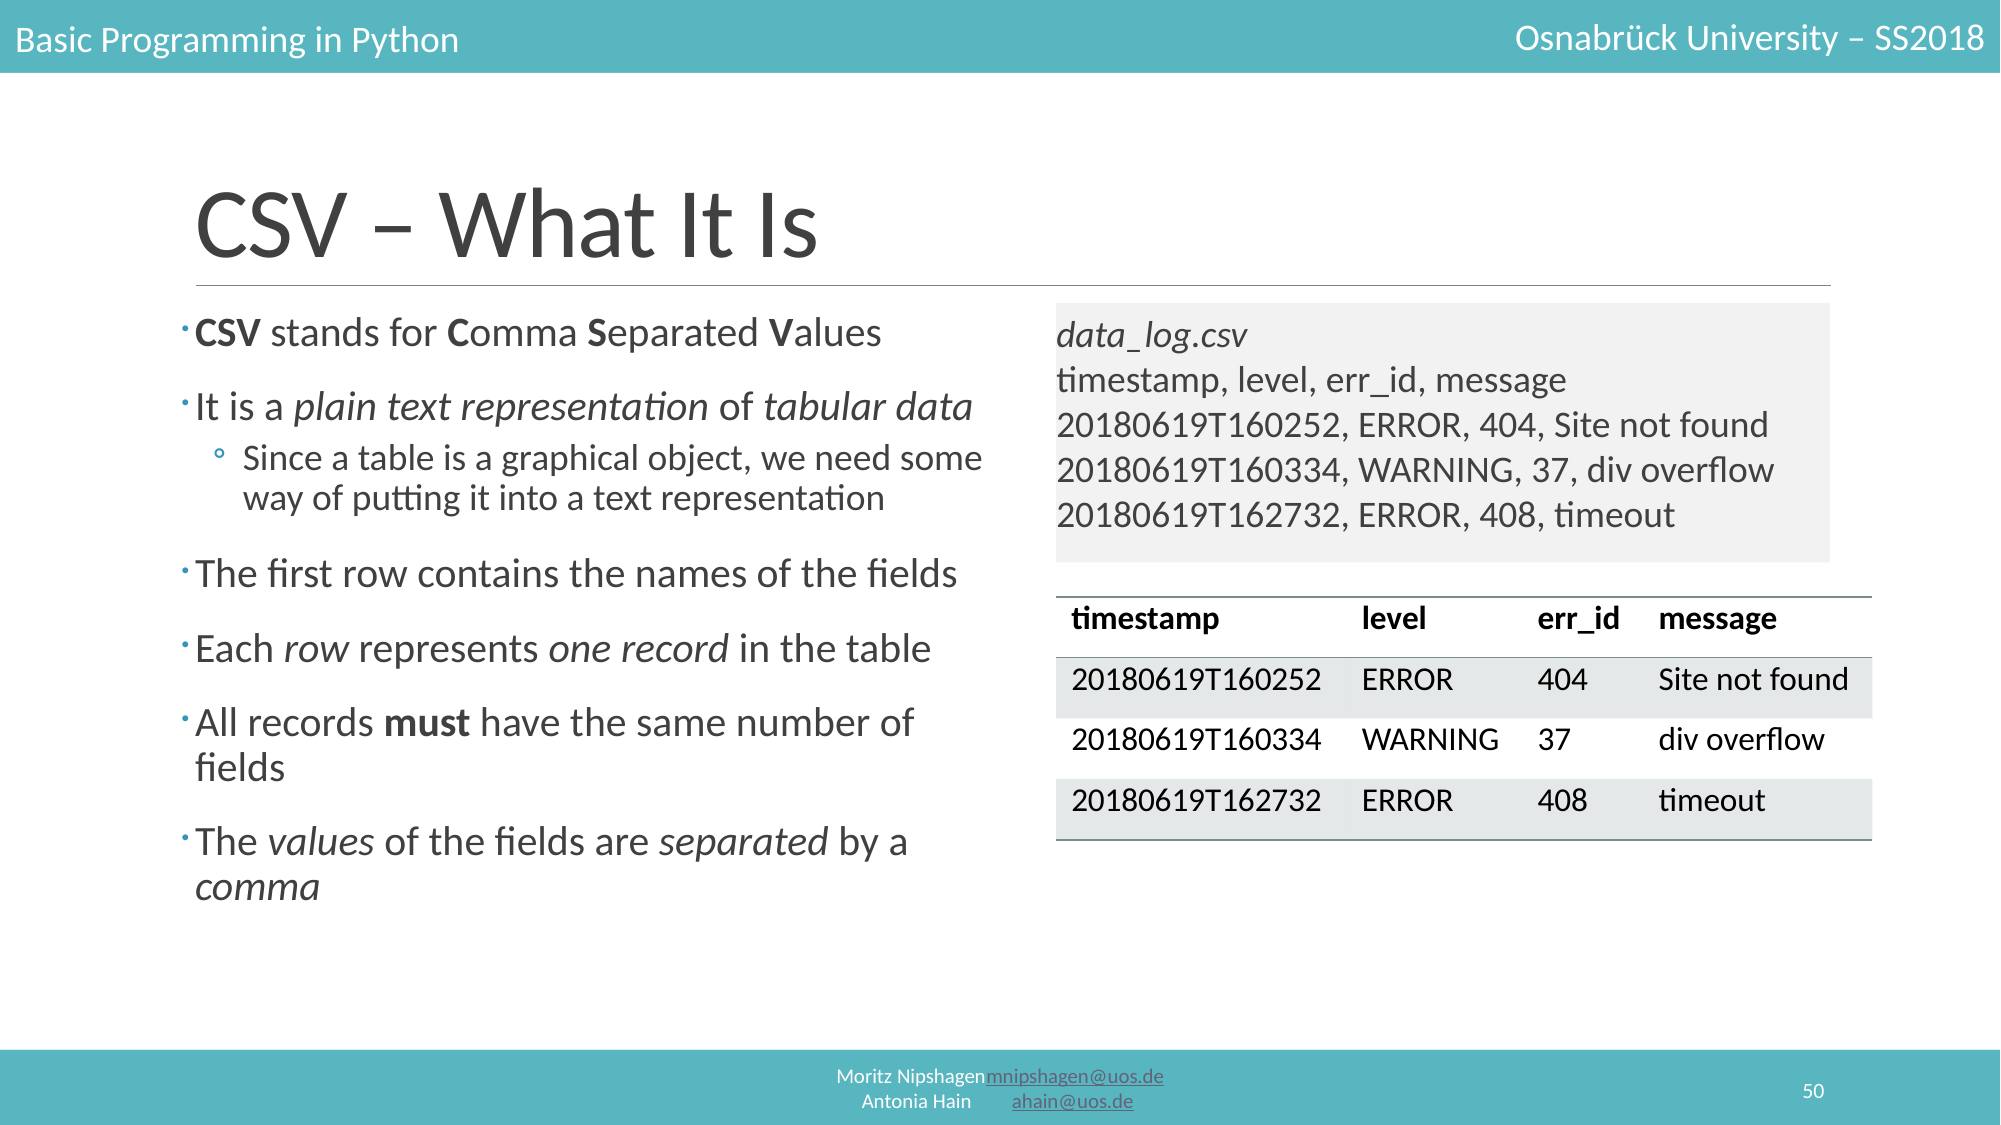

# CSV – What It Is
CSV stands for Comma Separated Values
It is a plain text representation of tabular data
Since a table is a graphical object, we need some way of putting it into a text representation
The first row contains the names of the fields
Each row represents one record in the table
All records must have the same number of fields
The values of the fields are separated by a comma
data_log.csv
timestamp, level, err_id, message
20180619T160252, ERROR, 404, Site not found
20180619T160334, WARNING, 37, div overflow
20180619T162732, ERROR, 408, timeout

| timestamp | level | err\_id | message |
| --- | --- | --- | --- |
| 20180619T160252 | ERROR | 404 | Site not found |
| 20180619T160334 | WARNING | 37 | div overflow |
| 20180619T162732 | ERROR | 408 | timeout |
50